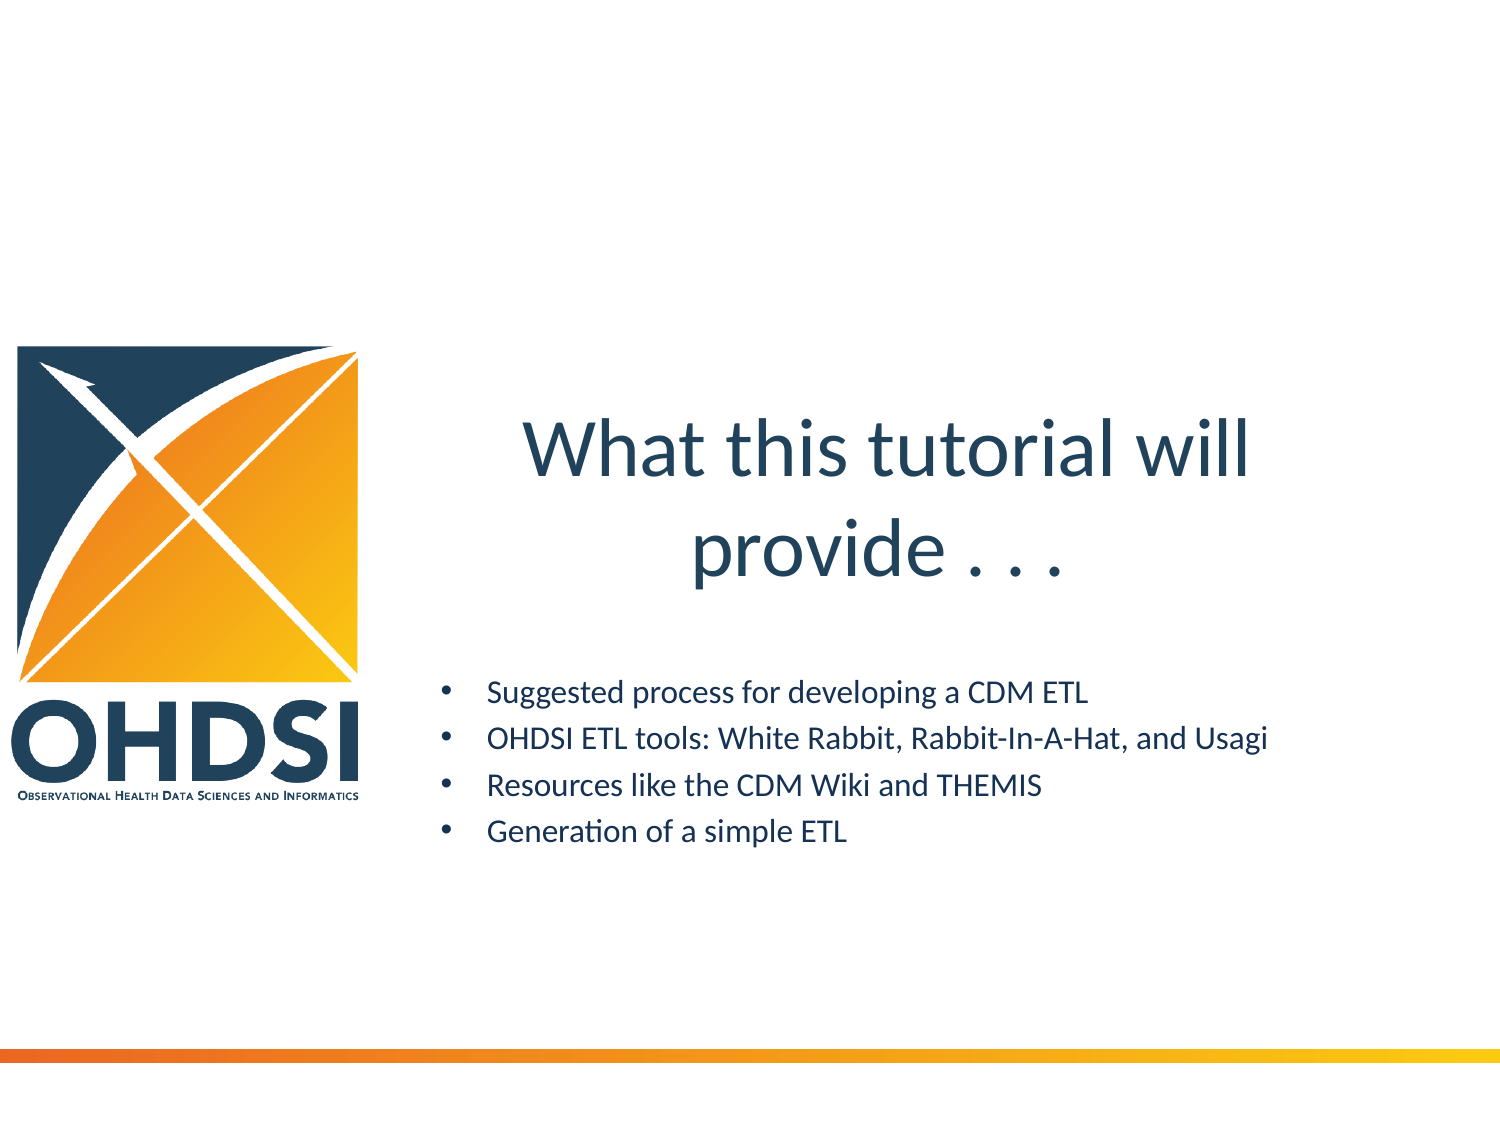

# What this tutorial will provide . . .
Suggested process for developing a CDM ETL
OHDSI ETL tools: White Rabbit, Rabbit-In-A-Hat, and Usagi
Resources like the CDM Wiki and THEMIS
Generation of a simple ETL